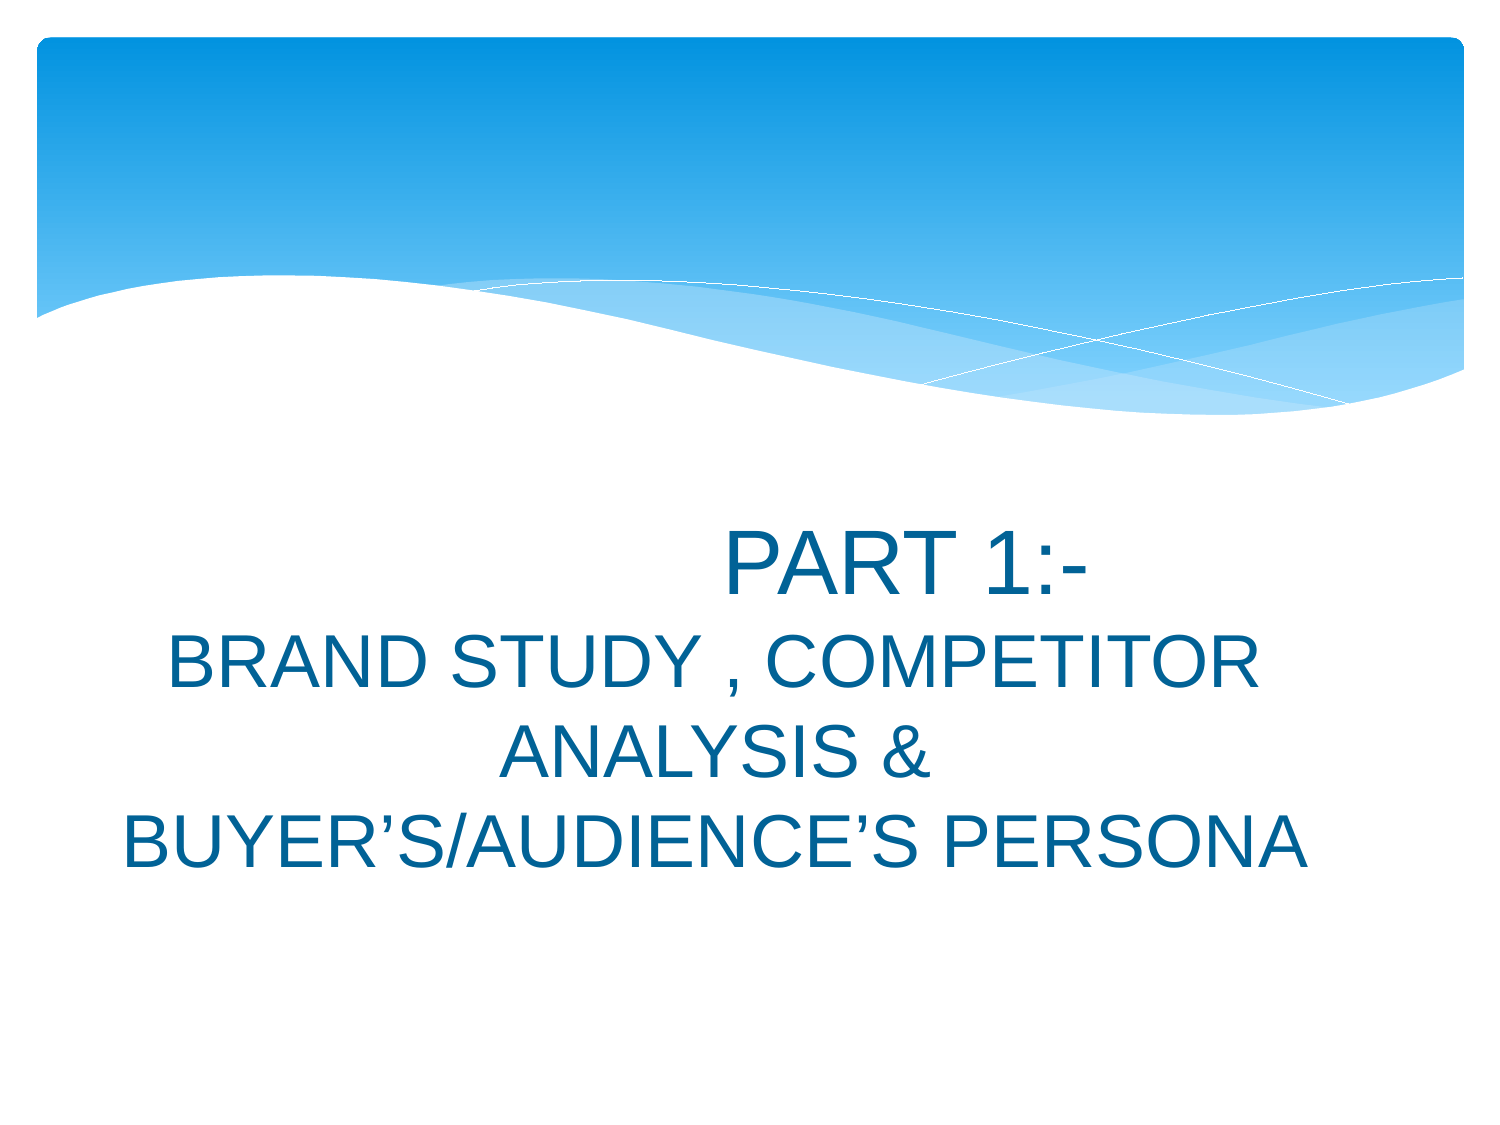

# PART 1:- BRAND STUDY , COMPETITOR ANALYSIS & BUYER’S/AUDIENCE’S PERSONA